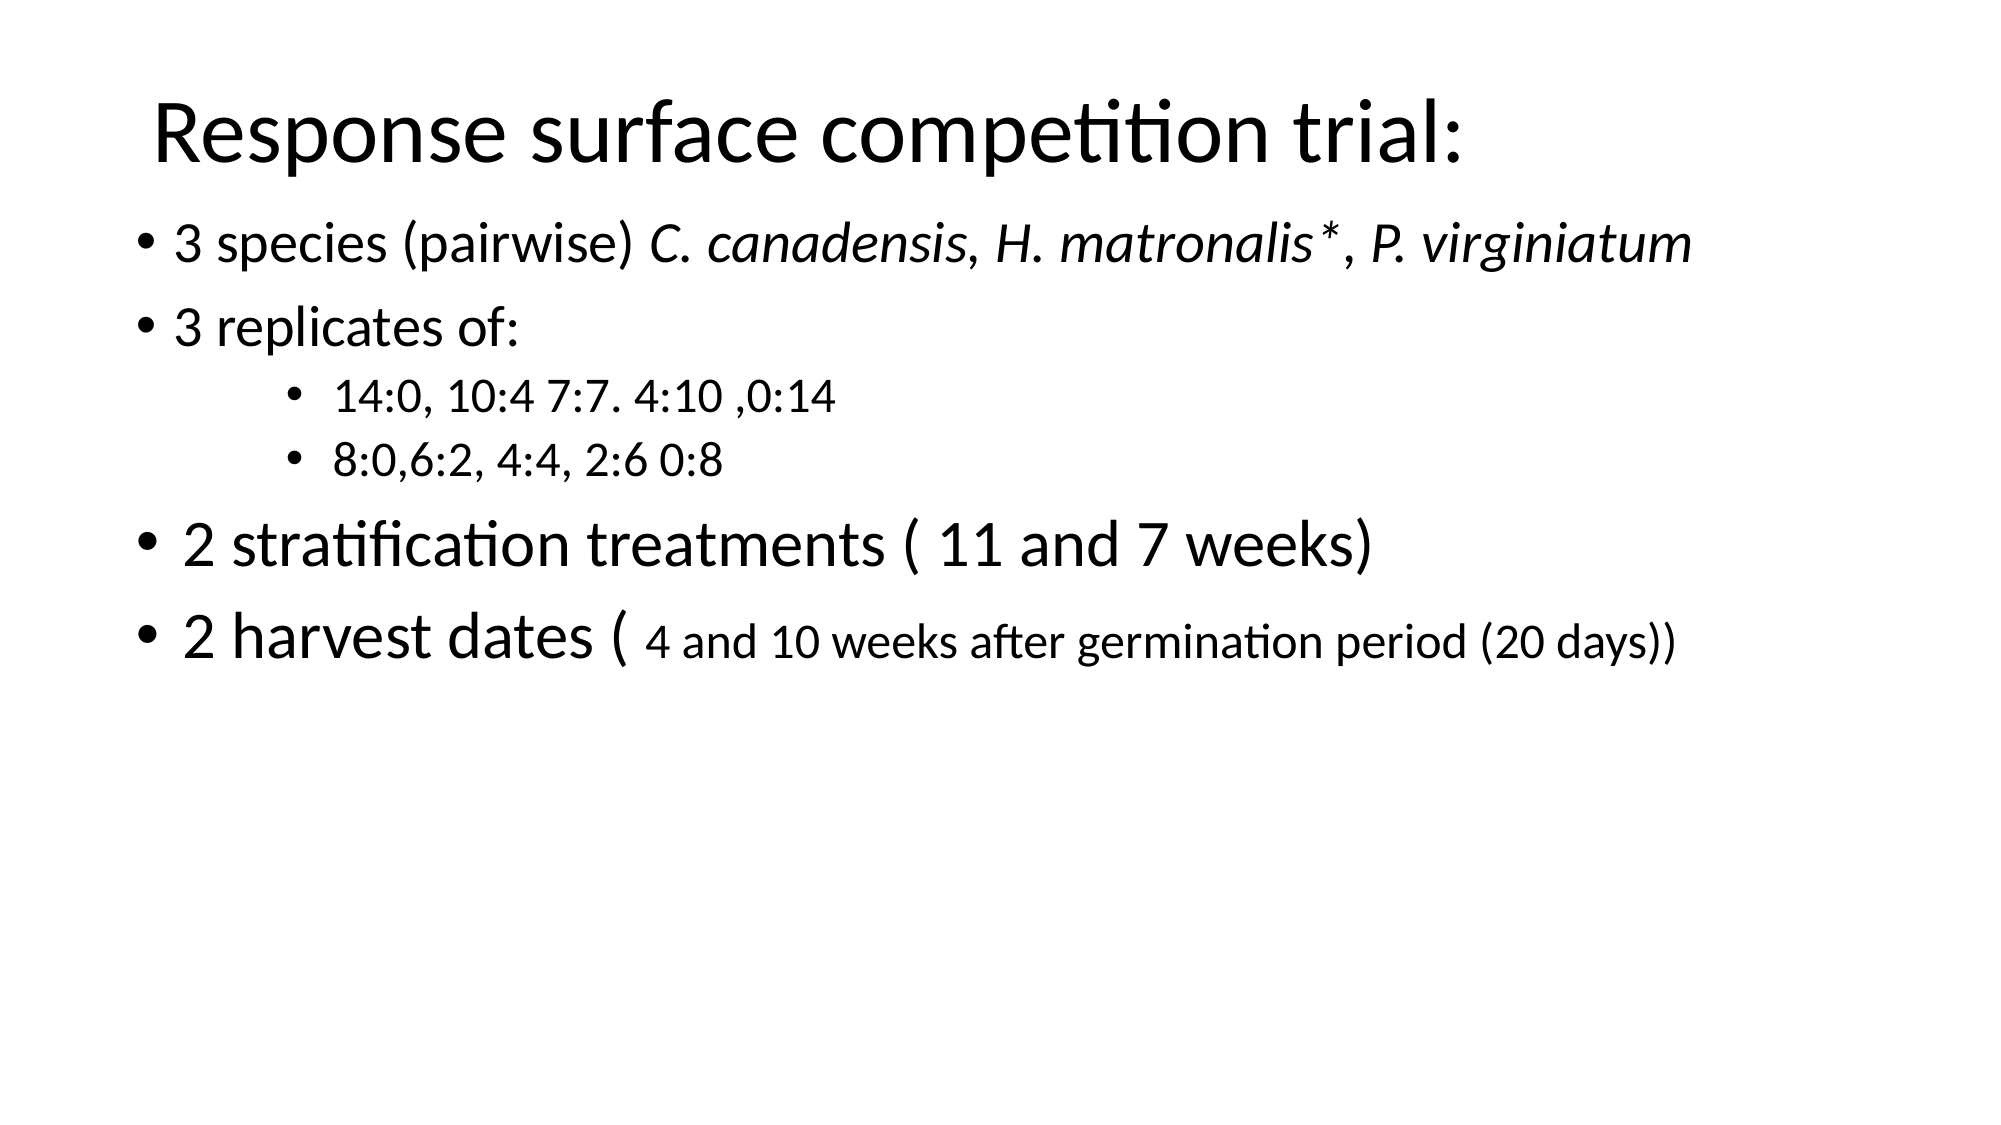

# Response surface competition trial:
3 species (pairwise) C. canadensis, H. matronalis*, P. virginiatum
3 replicates of:
14:0, 10:4 7:7. 4:10 ,0:14
8:0,6:2, 4:4, 2:6 0:8
2 stratification treatments ( 11 and 7 weeks)
2 harvest dates ( 4 and 10 weeks after germination period (20 days))